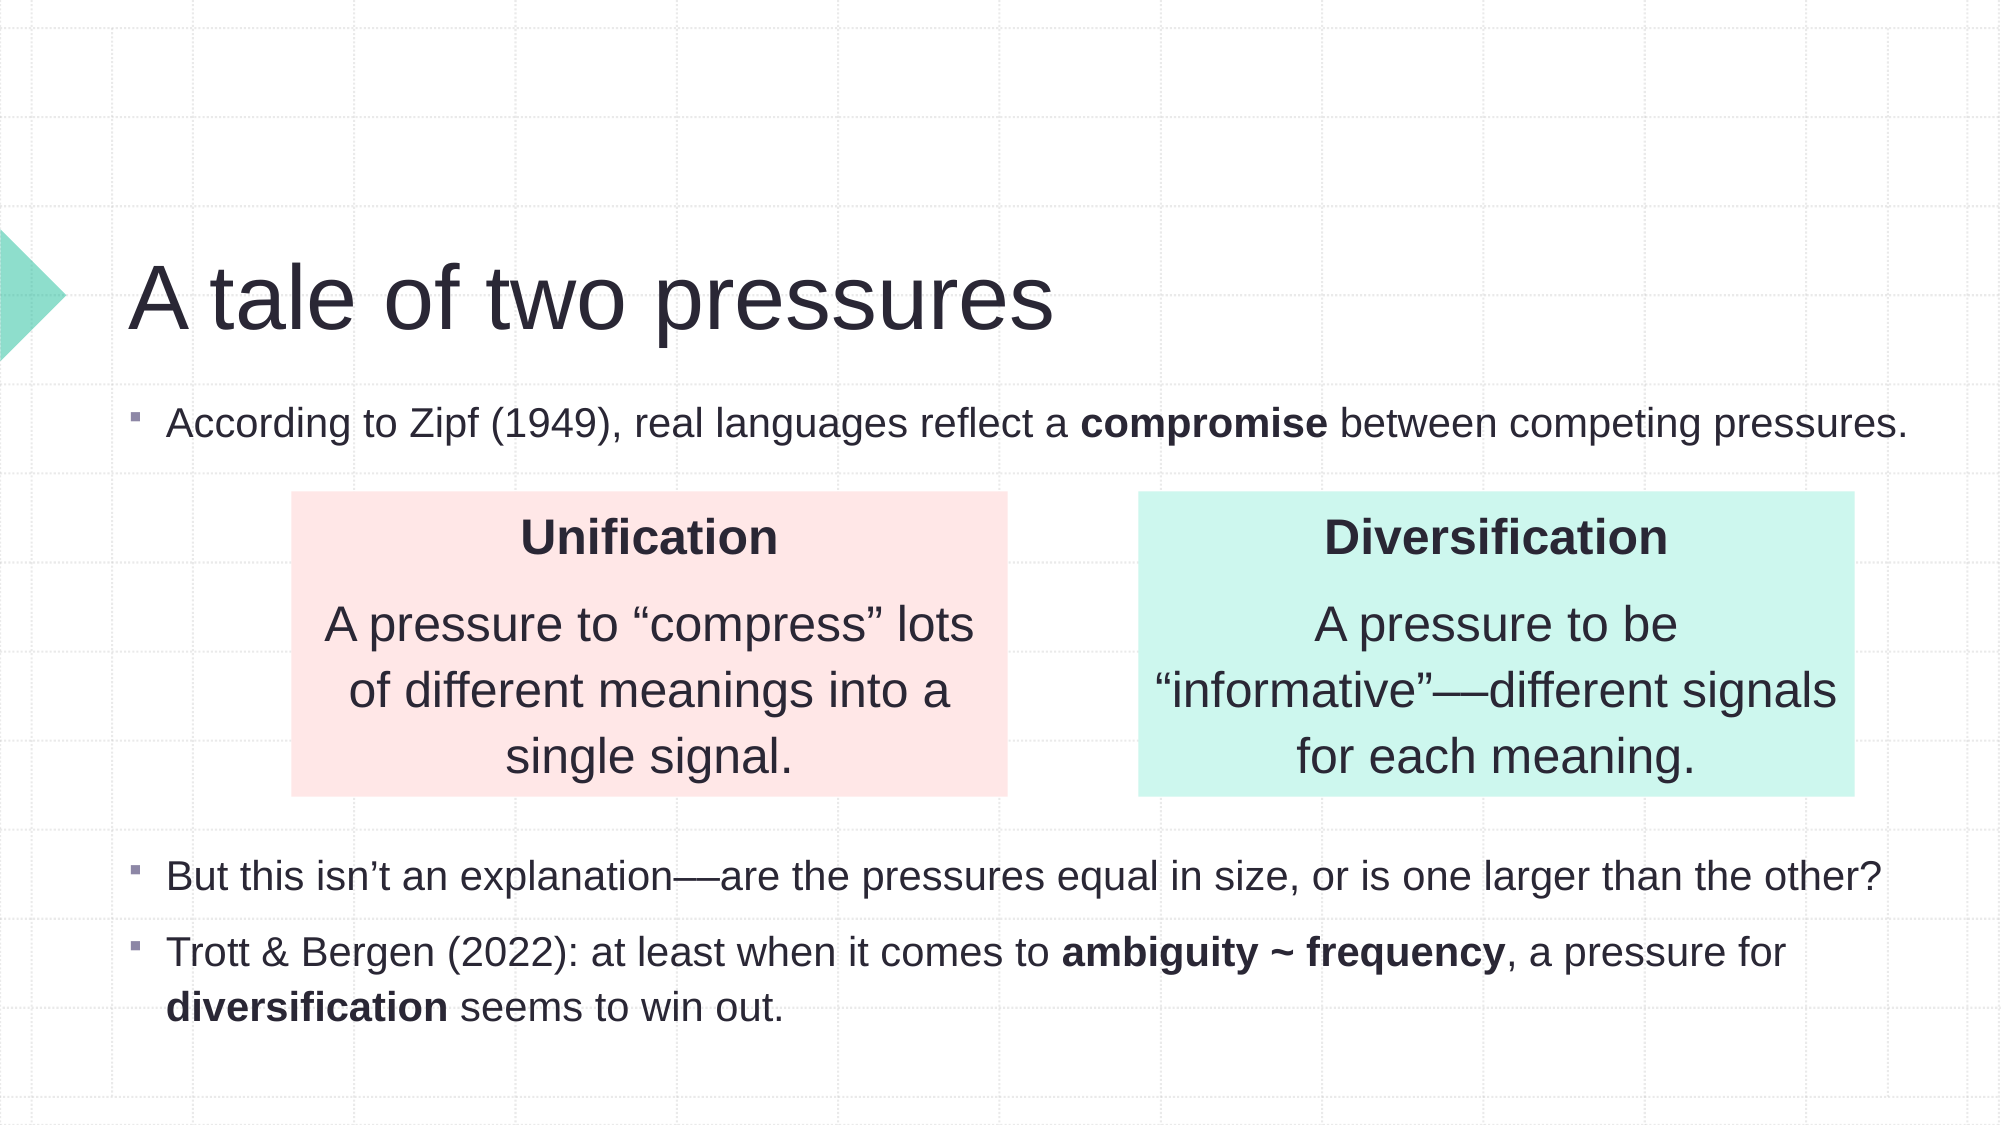

# A tale of two pressures
According to Zipf (1949), real languages reflect a compromise between competing pressures.
Unification
A pressure to “compress” lots of different meanings into a single signal.
Diversification
A pressure to be “informative”––different signals for each meaning.
But this isn’t an explanation––are the pressures equal in size, or is one larger than the other?
Trott & Bergen (2022): at least when it comes to ambiguity ~ frequency, a pressure for diversification seems to win out.